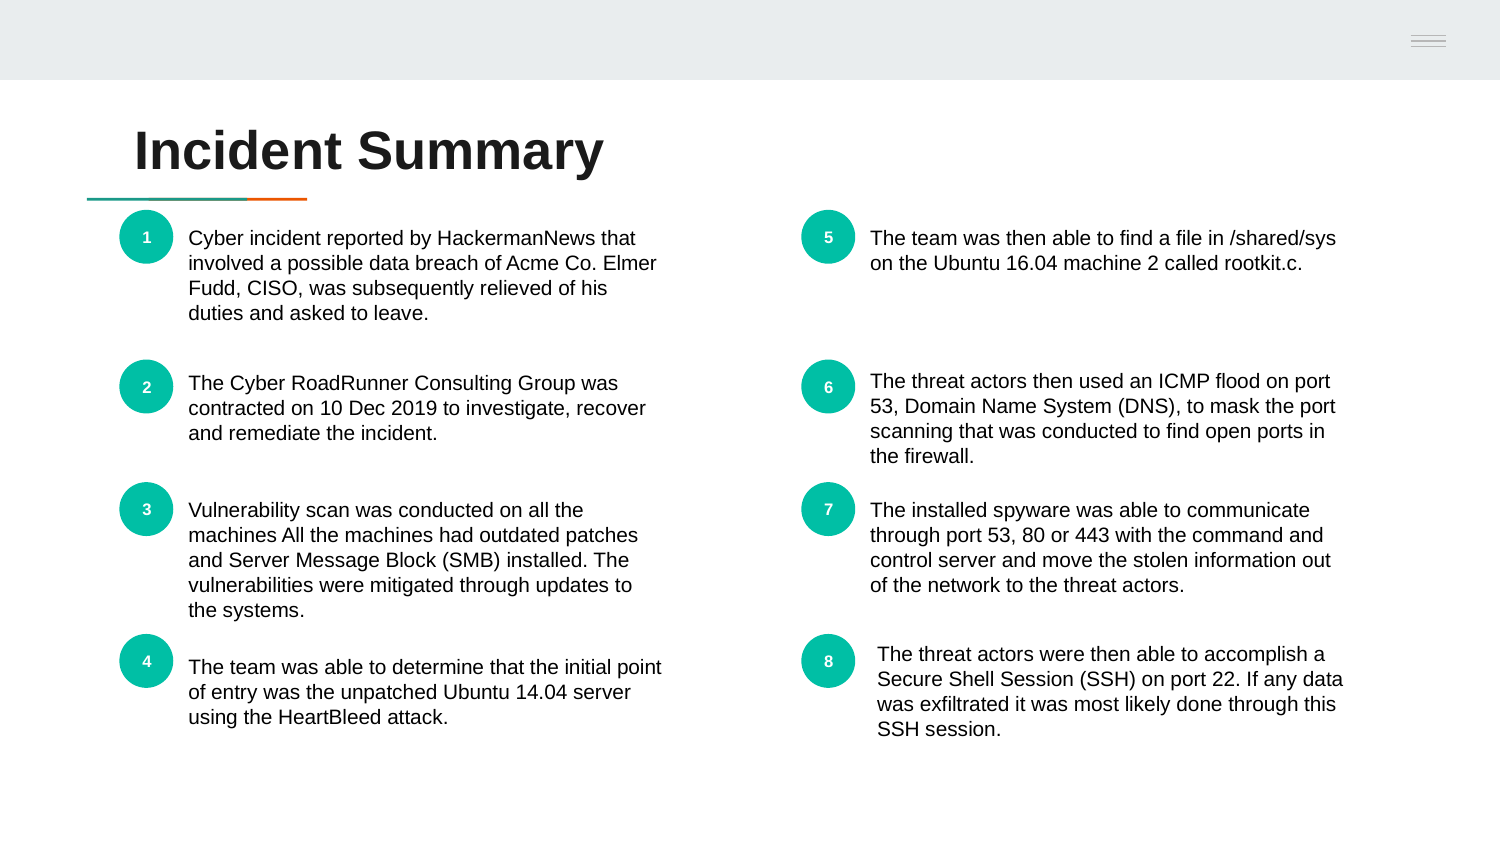

# Incident Summary
1
5
The team was then able to find a file in /shared/sys on the Ubuntu 16.04 machine 2 called rootkit.c.

Cyber incident reported by HackermanNews that involved a possible data breach of Acme Co. Elmer Fudd, CISO, was subsequently relieved of his duties and asked to leave.
The threat actors then used an ICMP flood on port 53, Domain Name System (DNS), to mask the port scanning that was conducted to find open ports in the firewall.

The Cyber RoadRunner Consulting Group was contracted on 10 Dec 2019 to investigate, recover and remediate the incident.
2
6
3
Vulnerability scan was conducted on all the machines All the machines had outdated patches and Server Message Block (SMB) installed. The vulnerabilities were mitigated through updates to the systems.
7
The installed spyware was able to communicate through port 53, 80 or 443 with the command and control server and move the stolen information out of the network to the threat actors.

The threat actors were then able to accomplish a Secure Shell Session (SSH) on port 22. If any data was exfiltrated it was most likely done through this SSH session.
4
8
The team was able to determine that the initial point of entry was the unpatched Ubuntu 14.04 server using the HeartBleed attack.